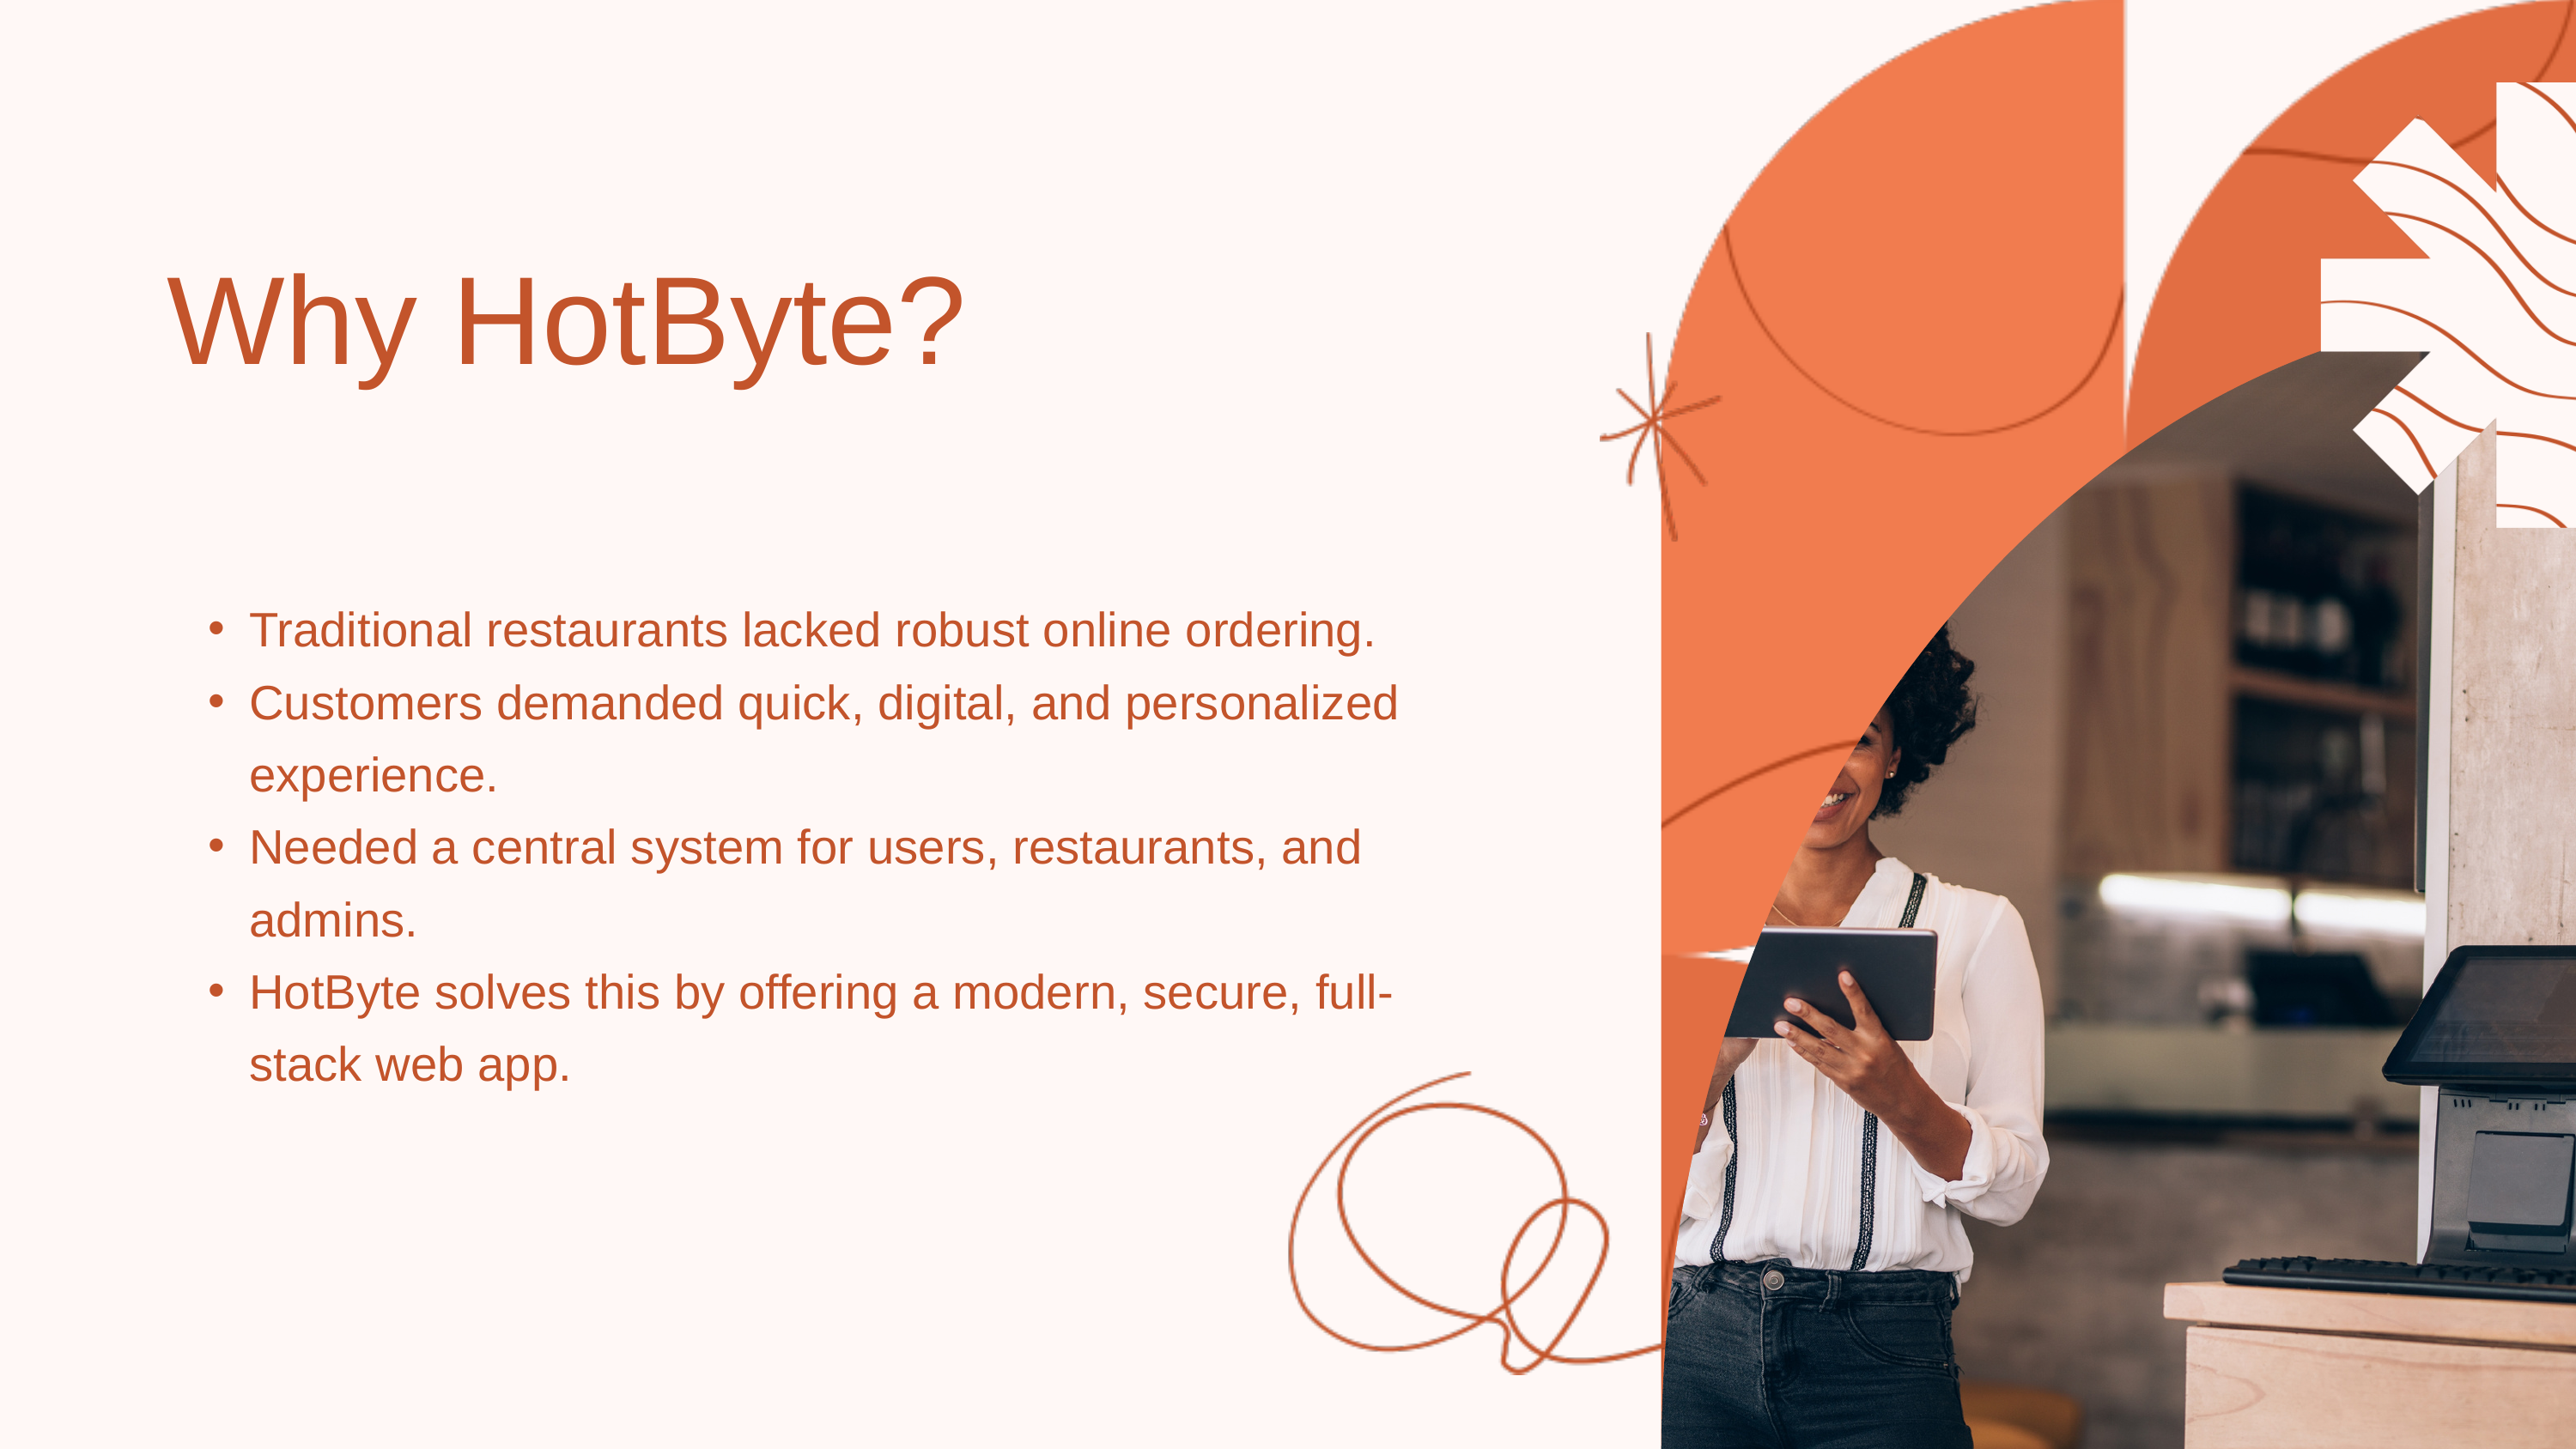

Why HotByte?
Challenges in Order Management
Traditional restaurants lacked robust online ordering.
Customers demanded quick, digital, and personalized experience.
Needed a central system for users, restaurants, and admins.
HotByte solves this by offering a modern, secure, full-stack web app.